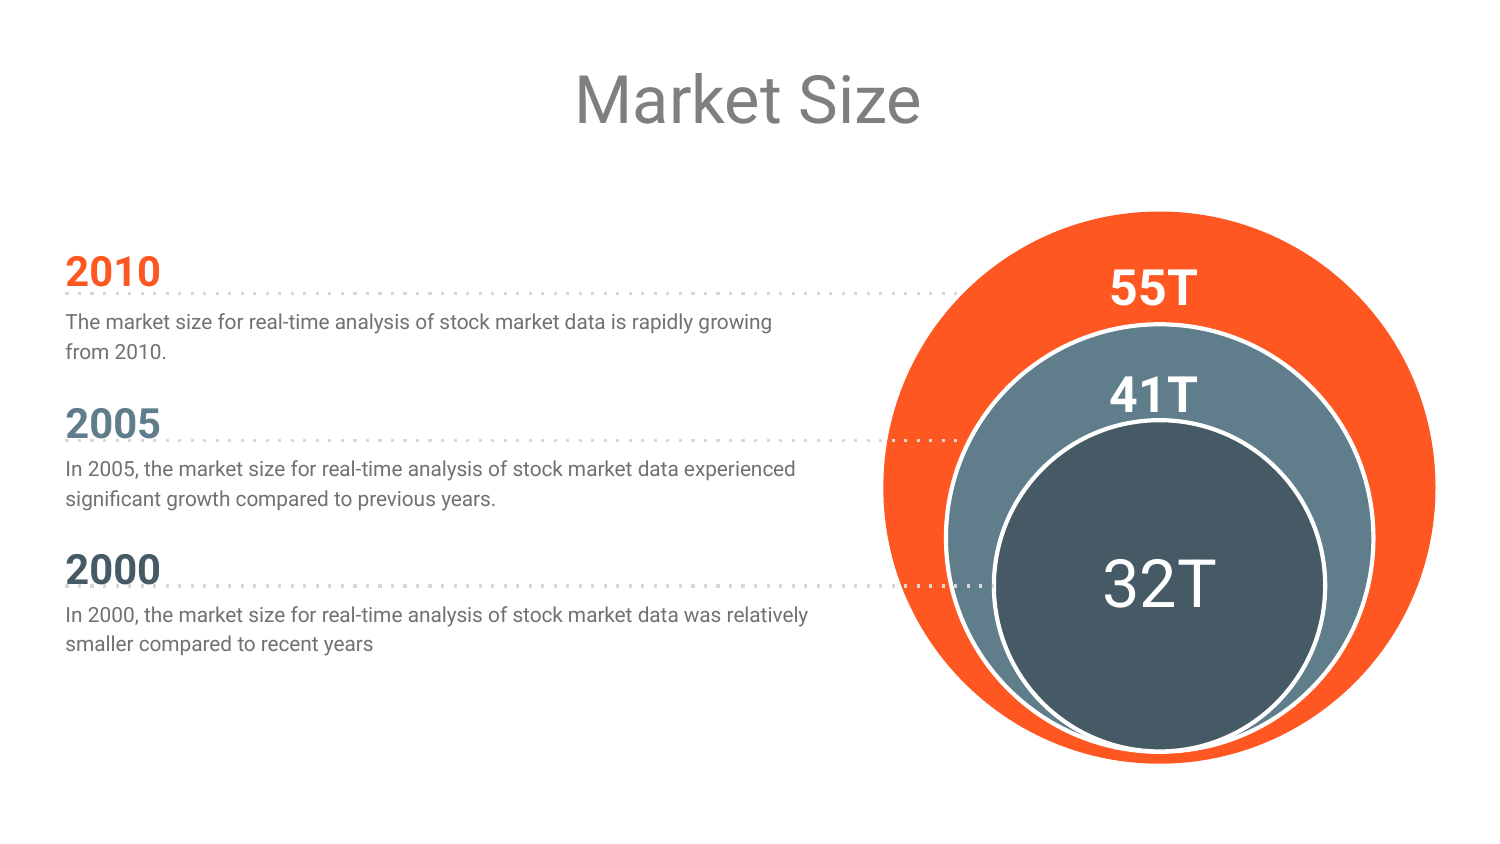

# Market Size

2010
55T
The market size for real-time analysis of stock market data is rapidly growing from 2010.

41T
2005
32T
In 2005, the market size for real-time analysis of stock market data experienced significant growth compared to previous years.
2000
In 2000, the market size for real-time analysis of stock market data was relatively smaller compared to recent years